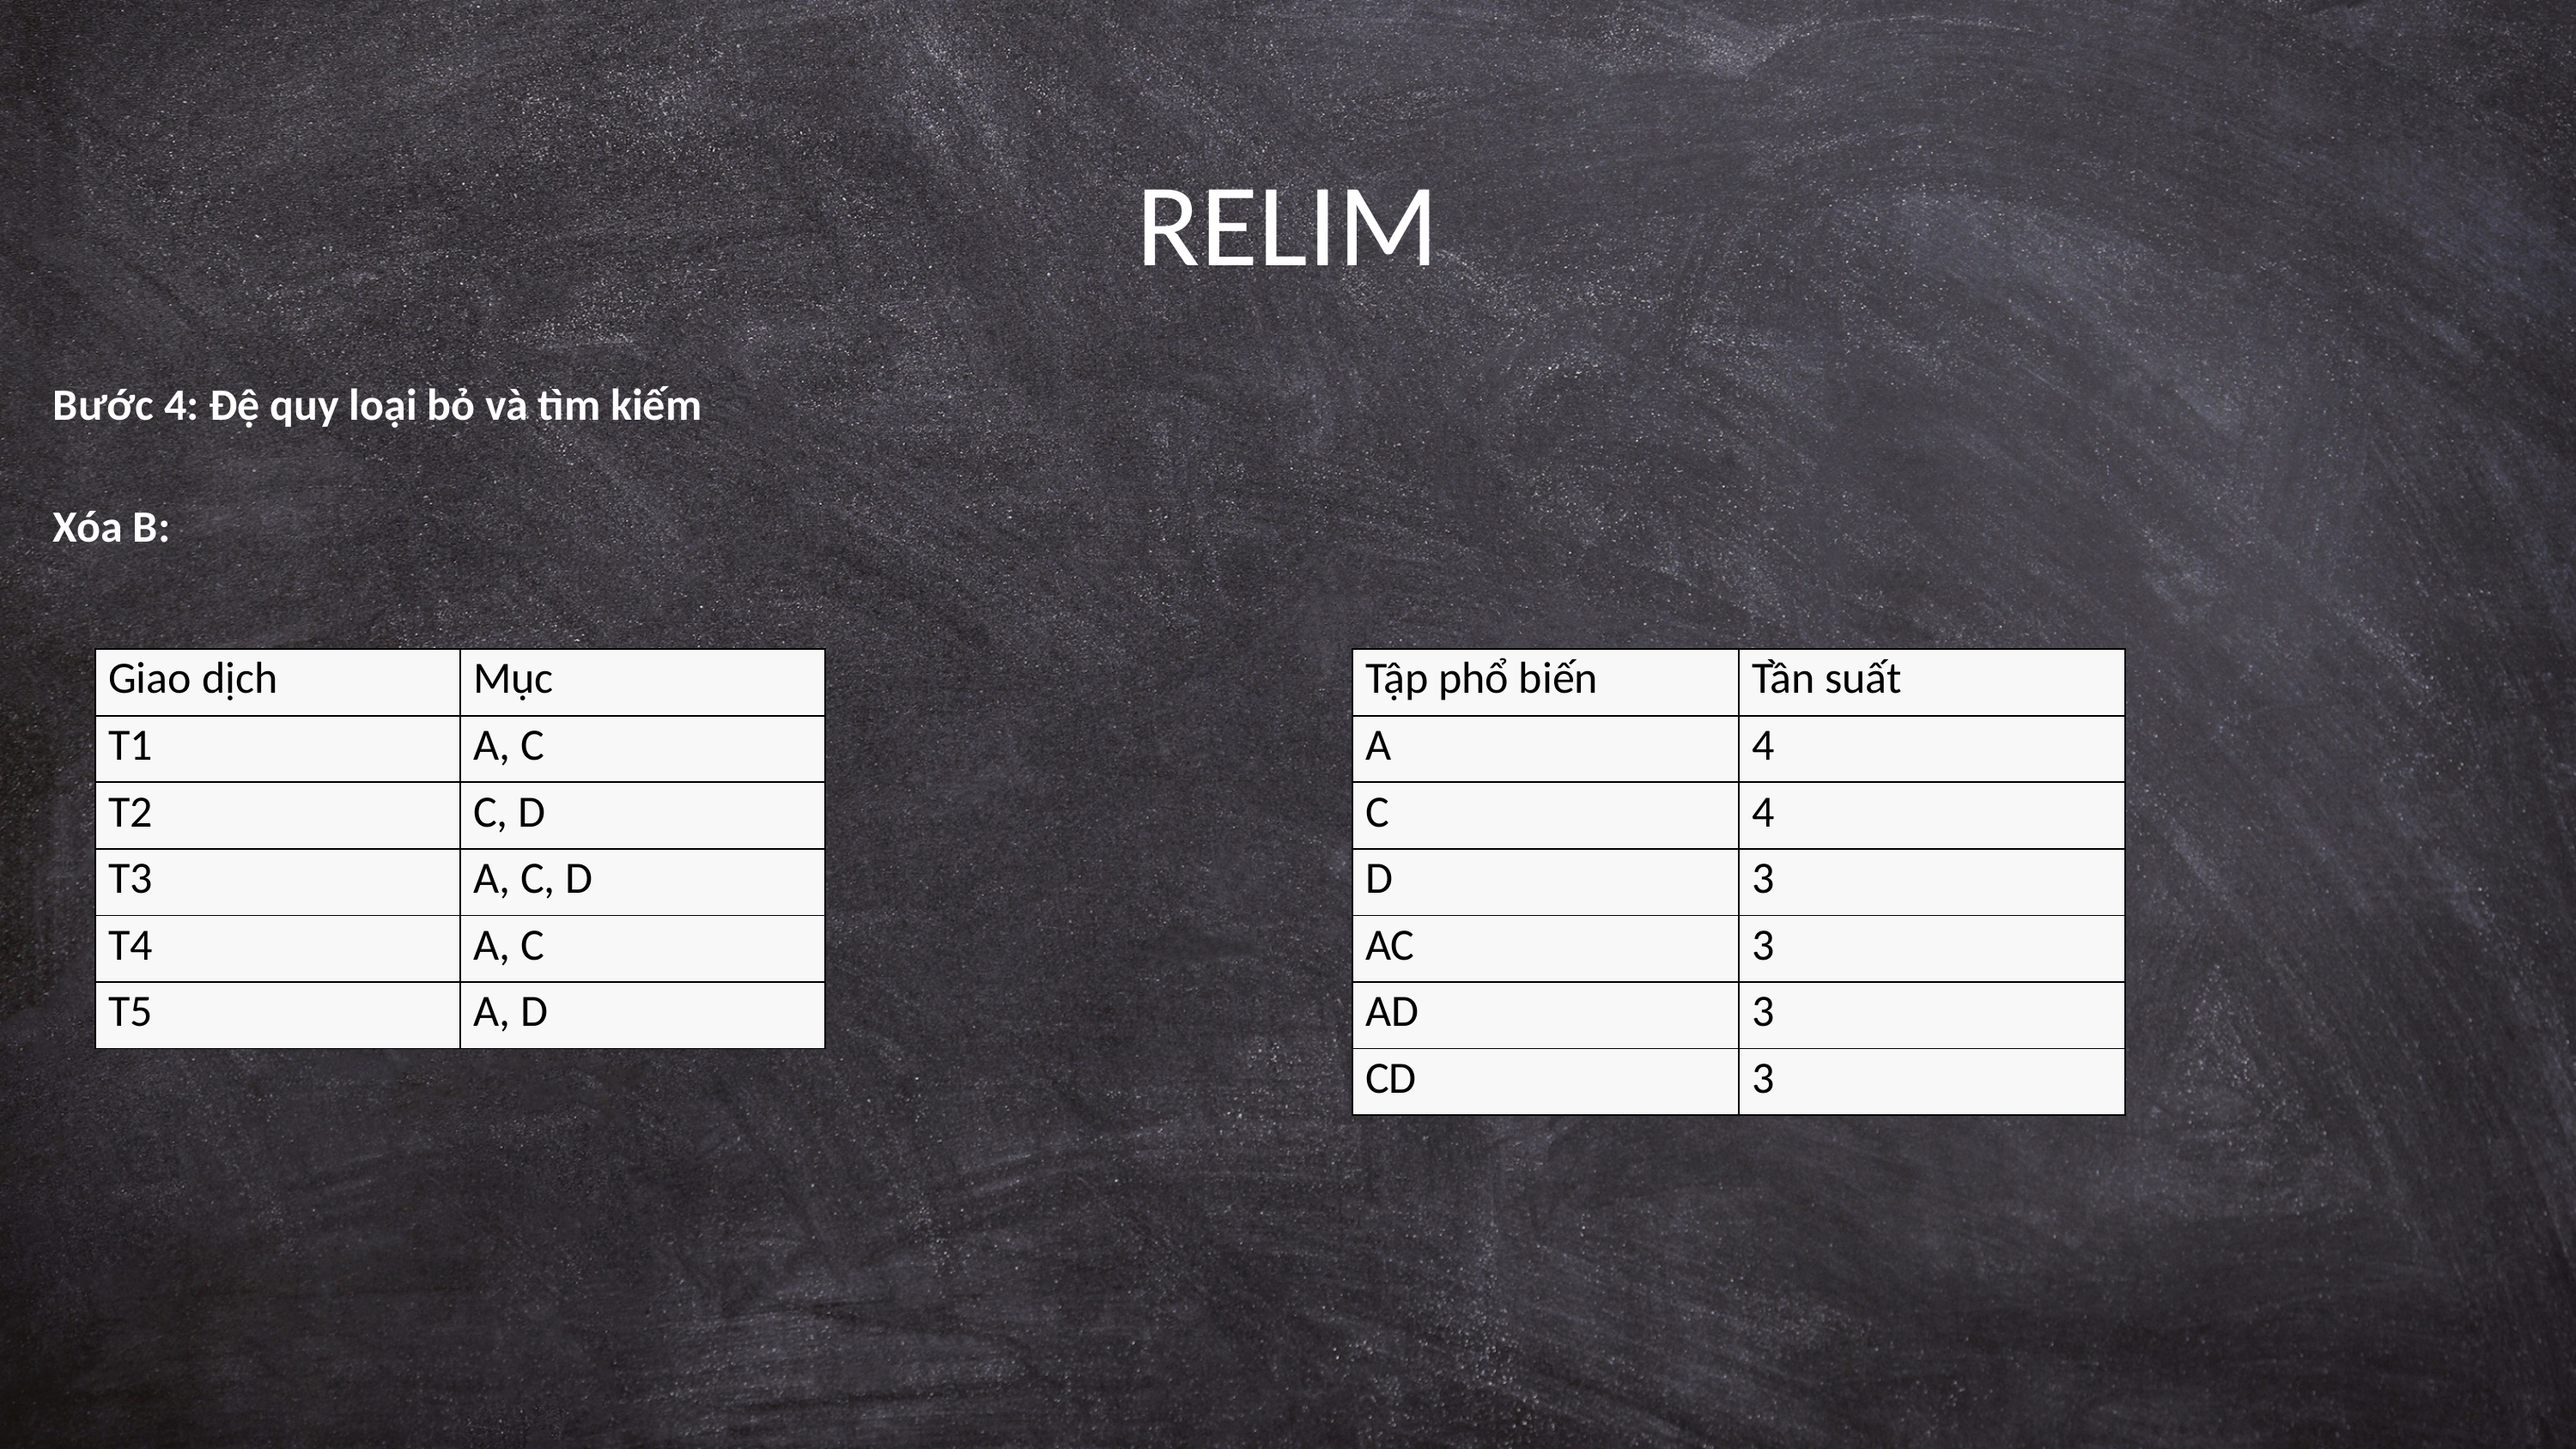

RELIM
Bước 4: Đệ quy loại bỏ và tìm kiếm
Xóa B:
| Giao dịch | Mục |
| --- | --- |
| T1 | A, C |
| T2 | C, D |
| T3 | A, C, D |
| T4 | A, C |
| T5 | A, D |
| Tập phổ biến | Tần suất |
| --- | --- |
| A | 4 |
| C | 4 |
| D | 3 |
| AC | 3 |
| AD | 3 |
| CD | 3 |